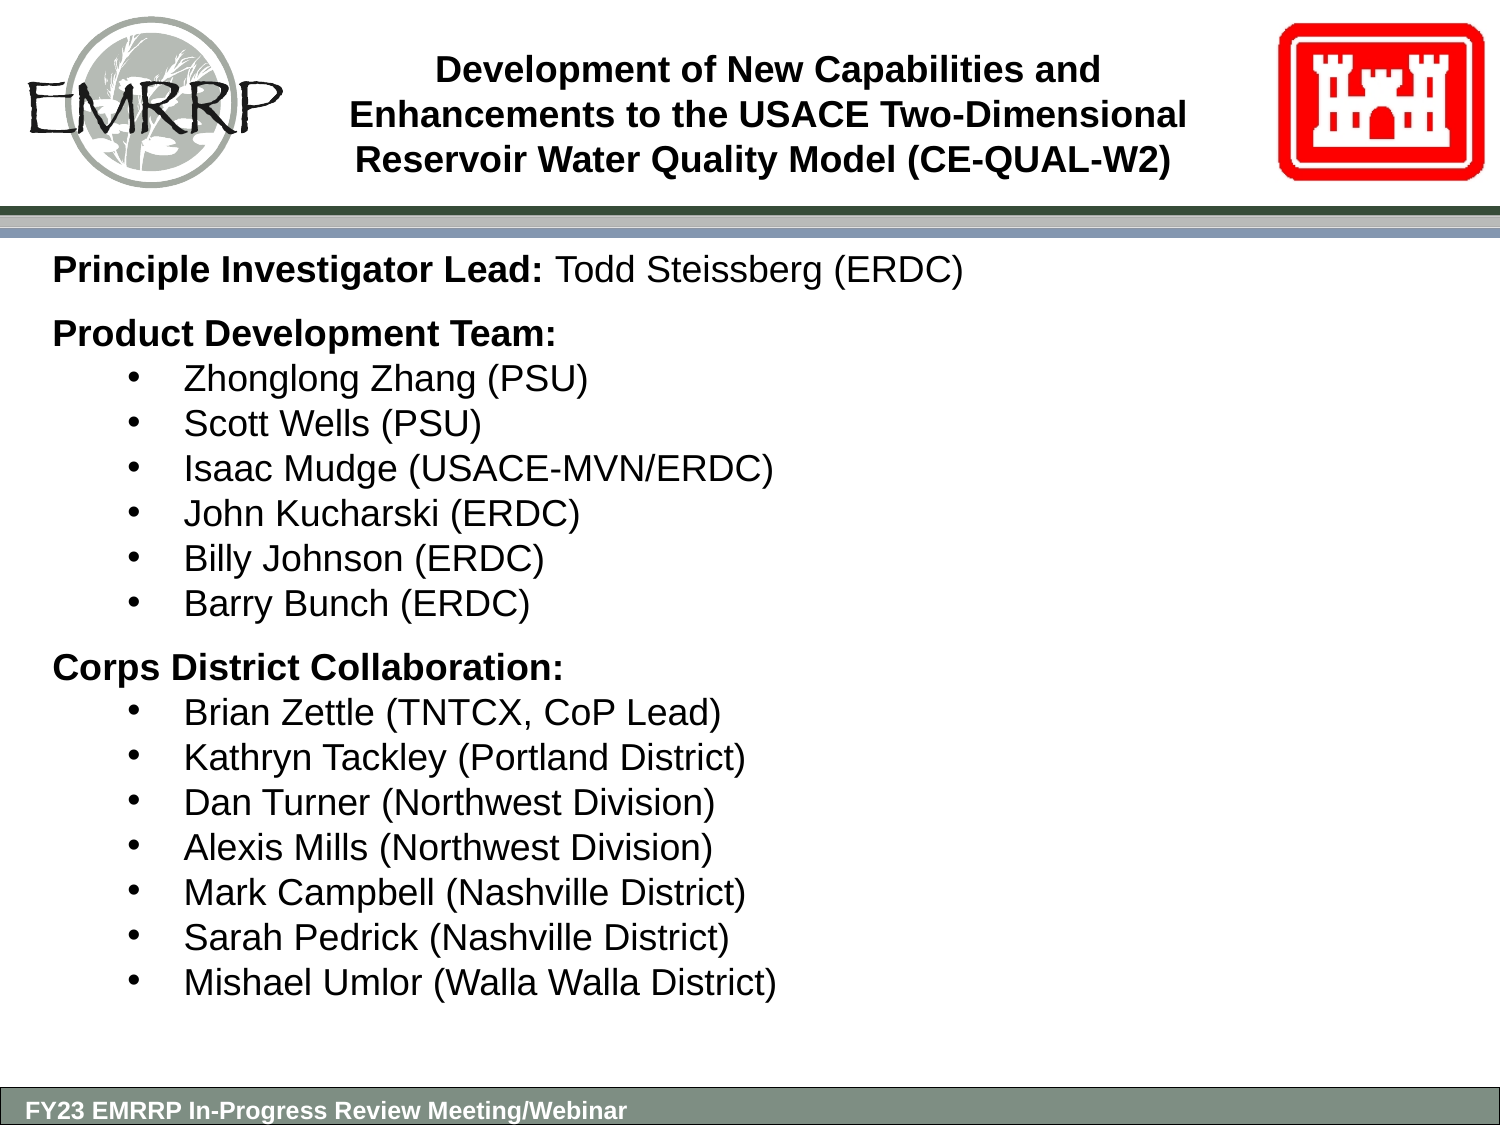

Development of New Capabilities and Enhancements to the USACE Two-Dimensional Reservoir Water Quality Model (CE-QUAL-W2)
Principle Investigator Lead: Todd Steissberg (ERDC)
Product Development Team:
Zhonglong Zhang (PSU)
Scott Wells (PSU)
Isaac Mudge (USACE-MVN/ERDC)
John Kucharski (ERDC)
Billy Johnson (ERDC)
Barry Bunch (ERDC)
Corps District Collaboration:
Brian Zettle (TNTCX, CoP Lead)
Kathryn Tackley (Portland District)
Dan Turner (Northwest Division)
Alexis Mills (Northwest Division)
Mark Campbell (Nashville District)
Sarah Pedrick (Nashville District)
Mishael Umlor (Walla Walla District)